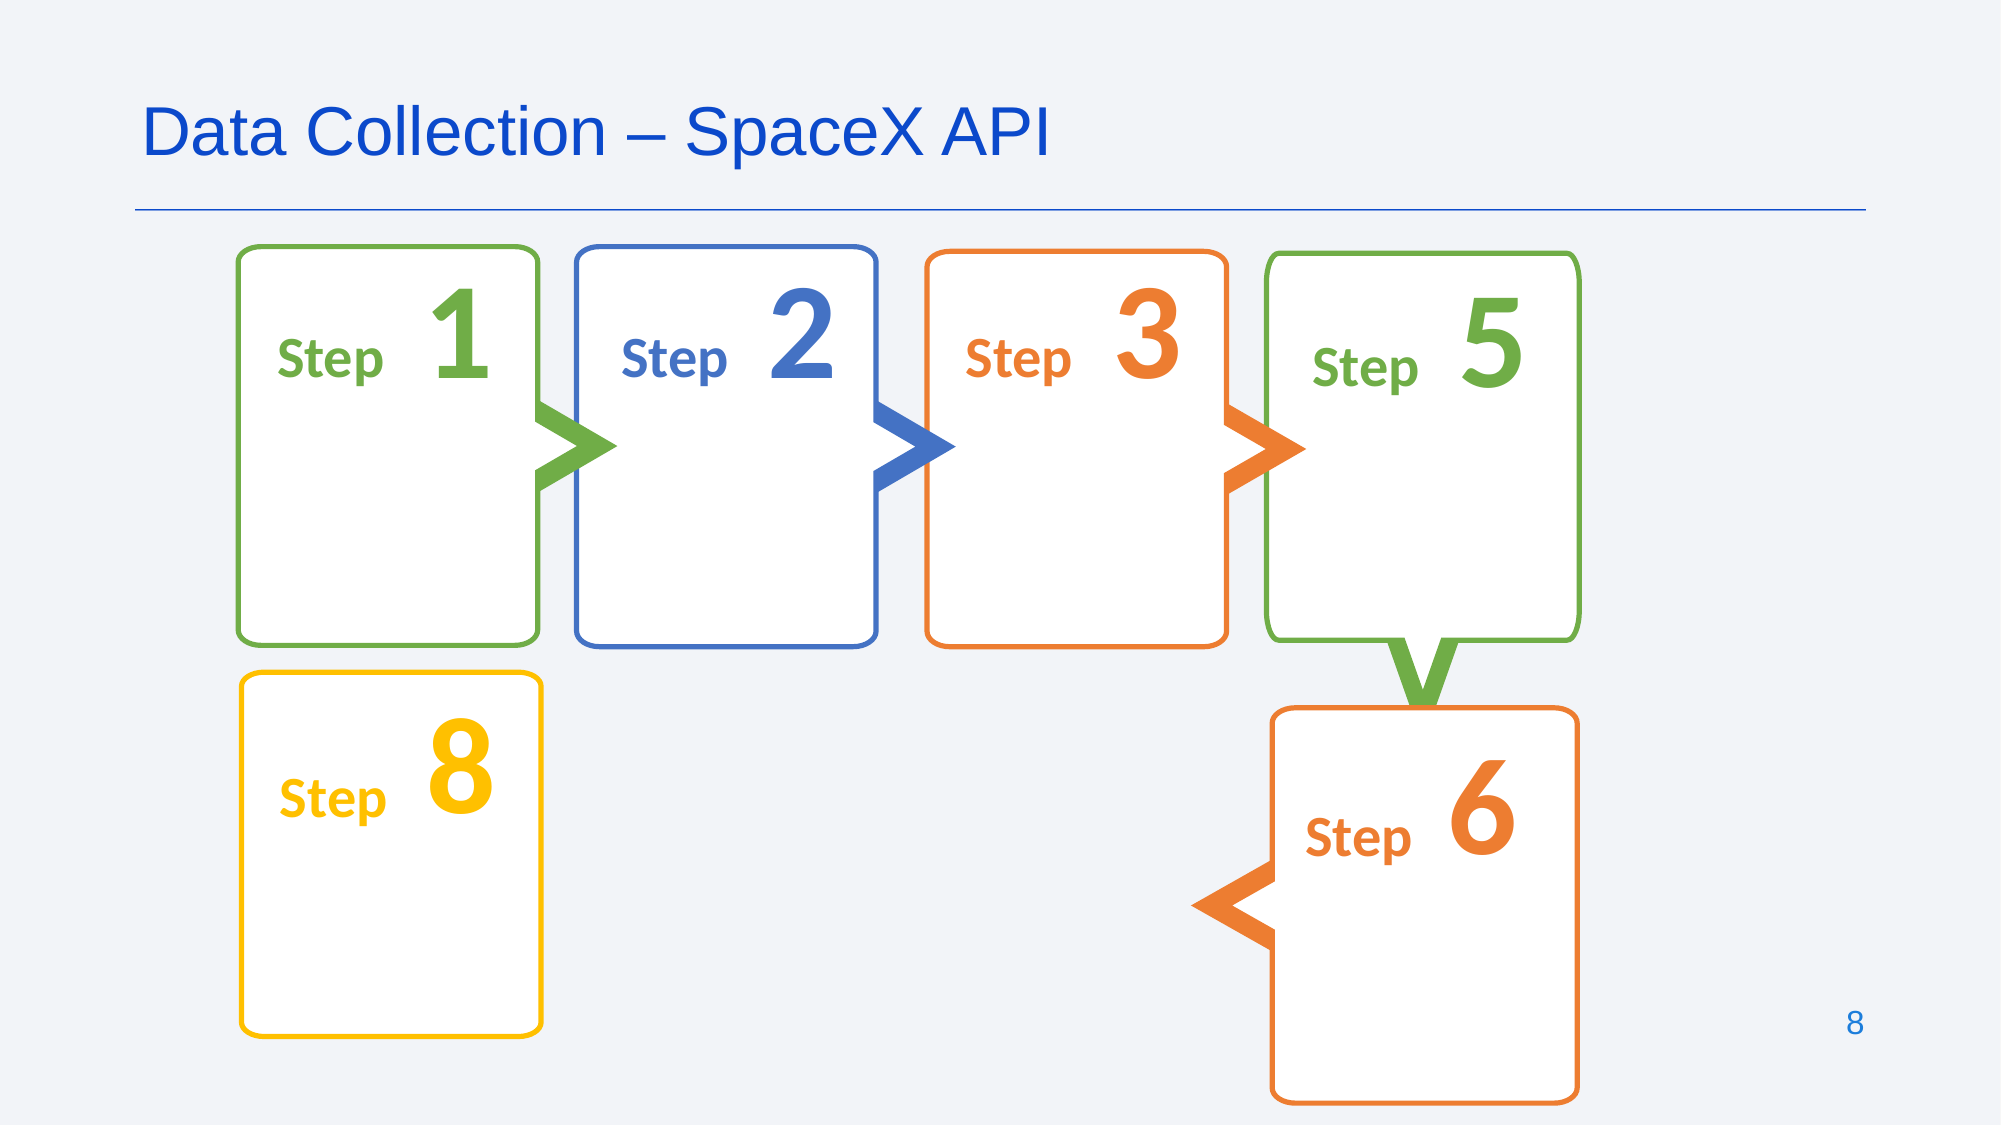

Data Collection – SpaceX API
1
Step
2
Step
3
Step
5
Step

8
Step

6
Step

8